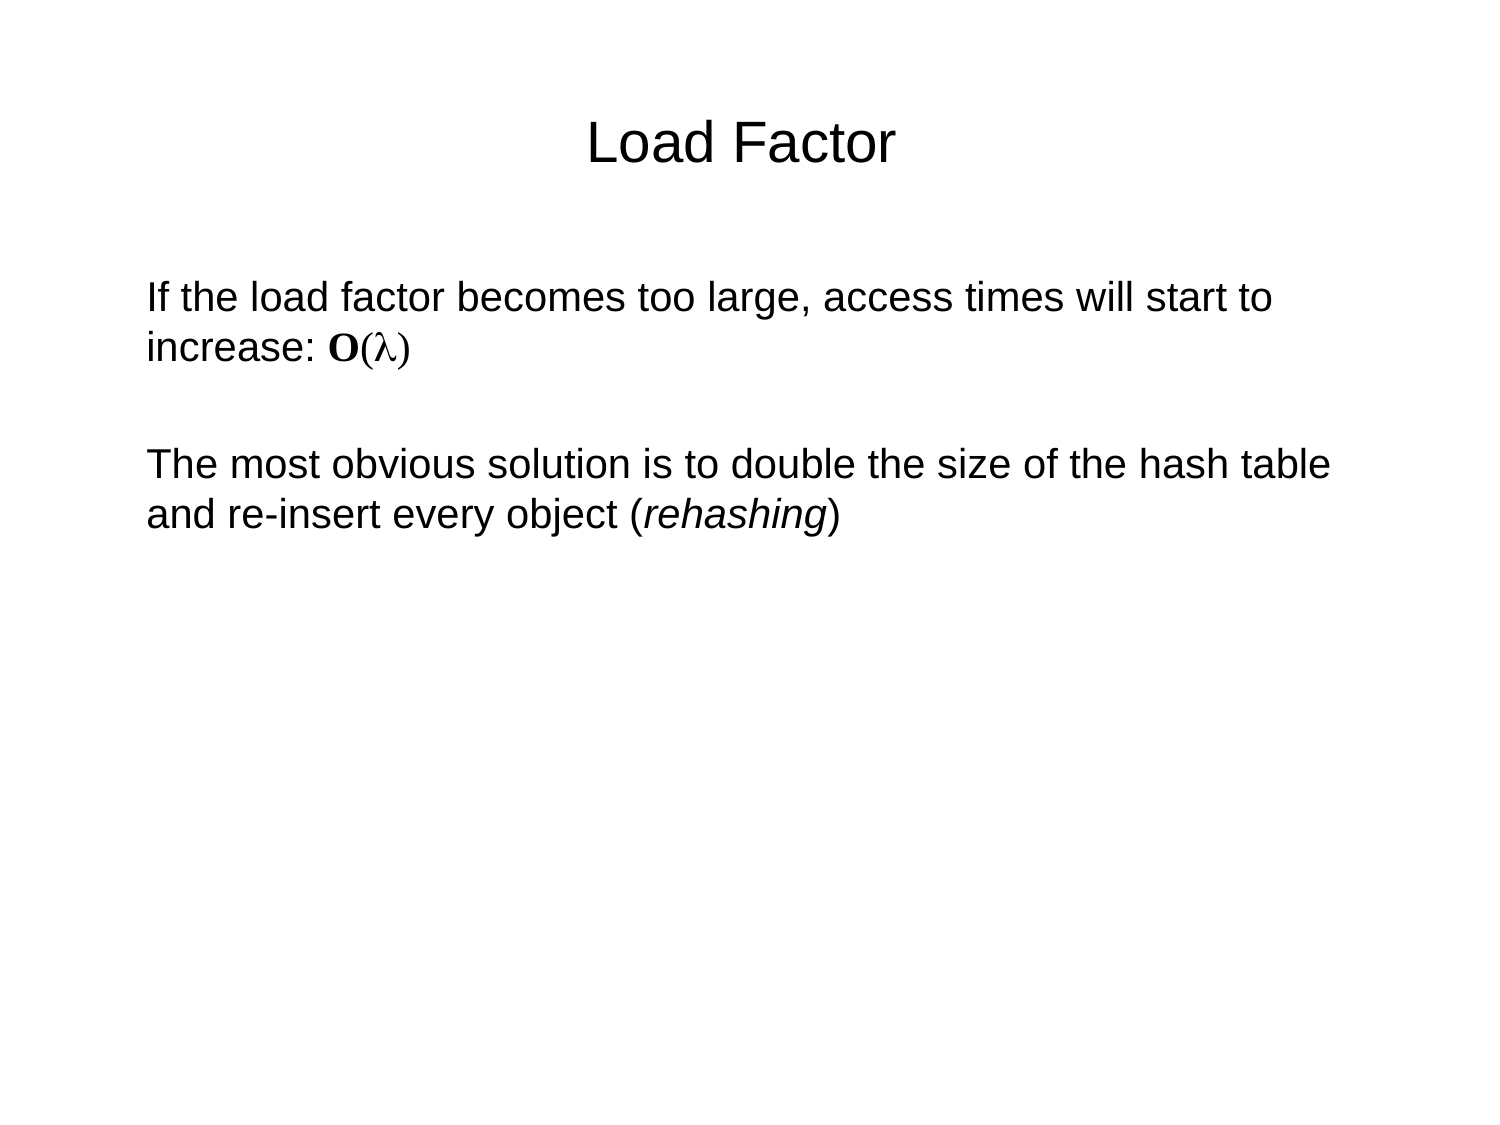

# Load Factor
	If the load factor becomes too large, access times will start to increase: O(λ)

	The most obvious solution is to double the size of the hash table and re-insert every object (rehashing)